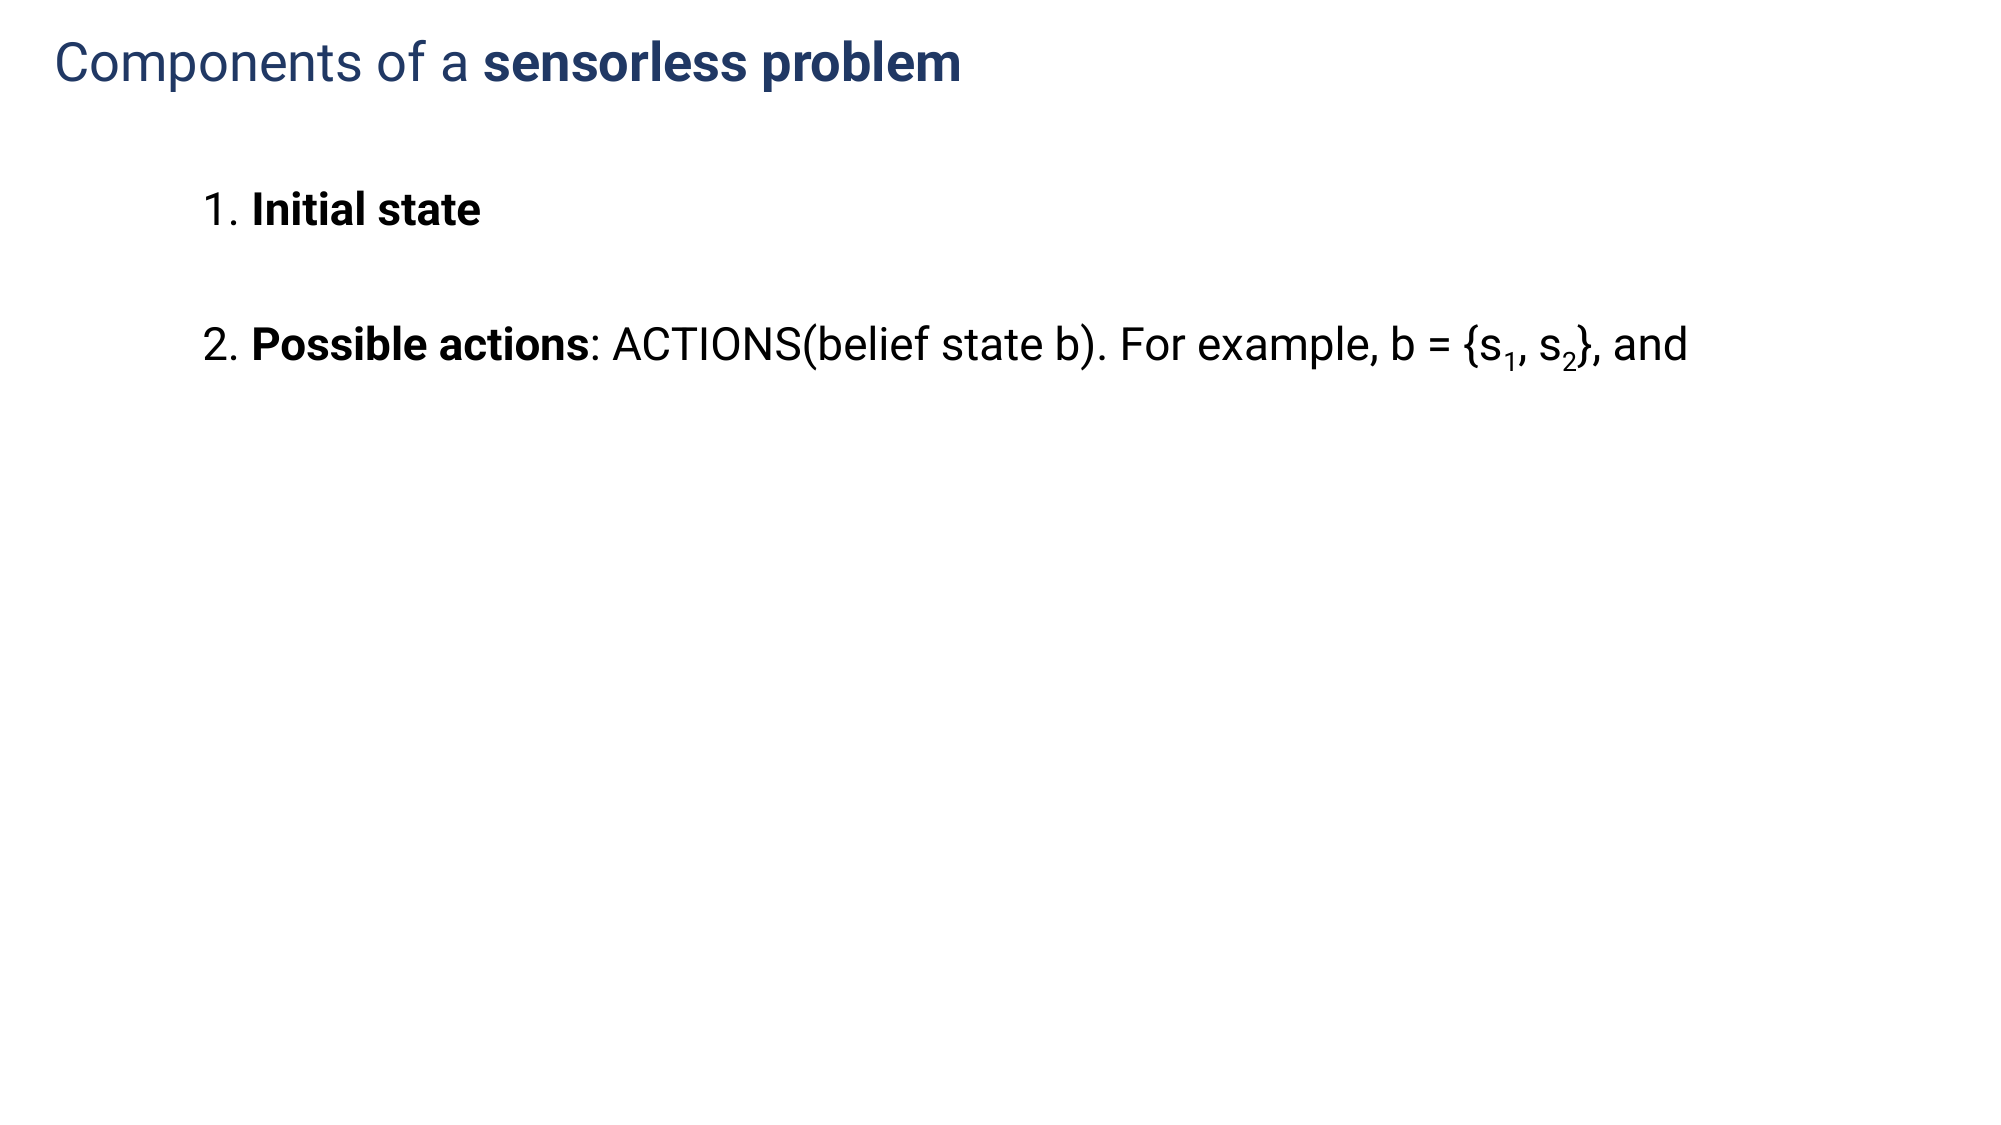

Components of a sensorless problem
1. Initial state

2. Possible actions: ACTIONS(belief state b). For example, b = {s1, s2}, and